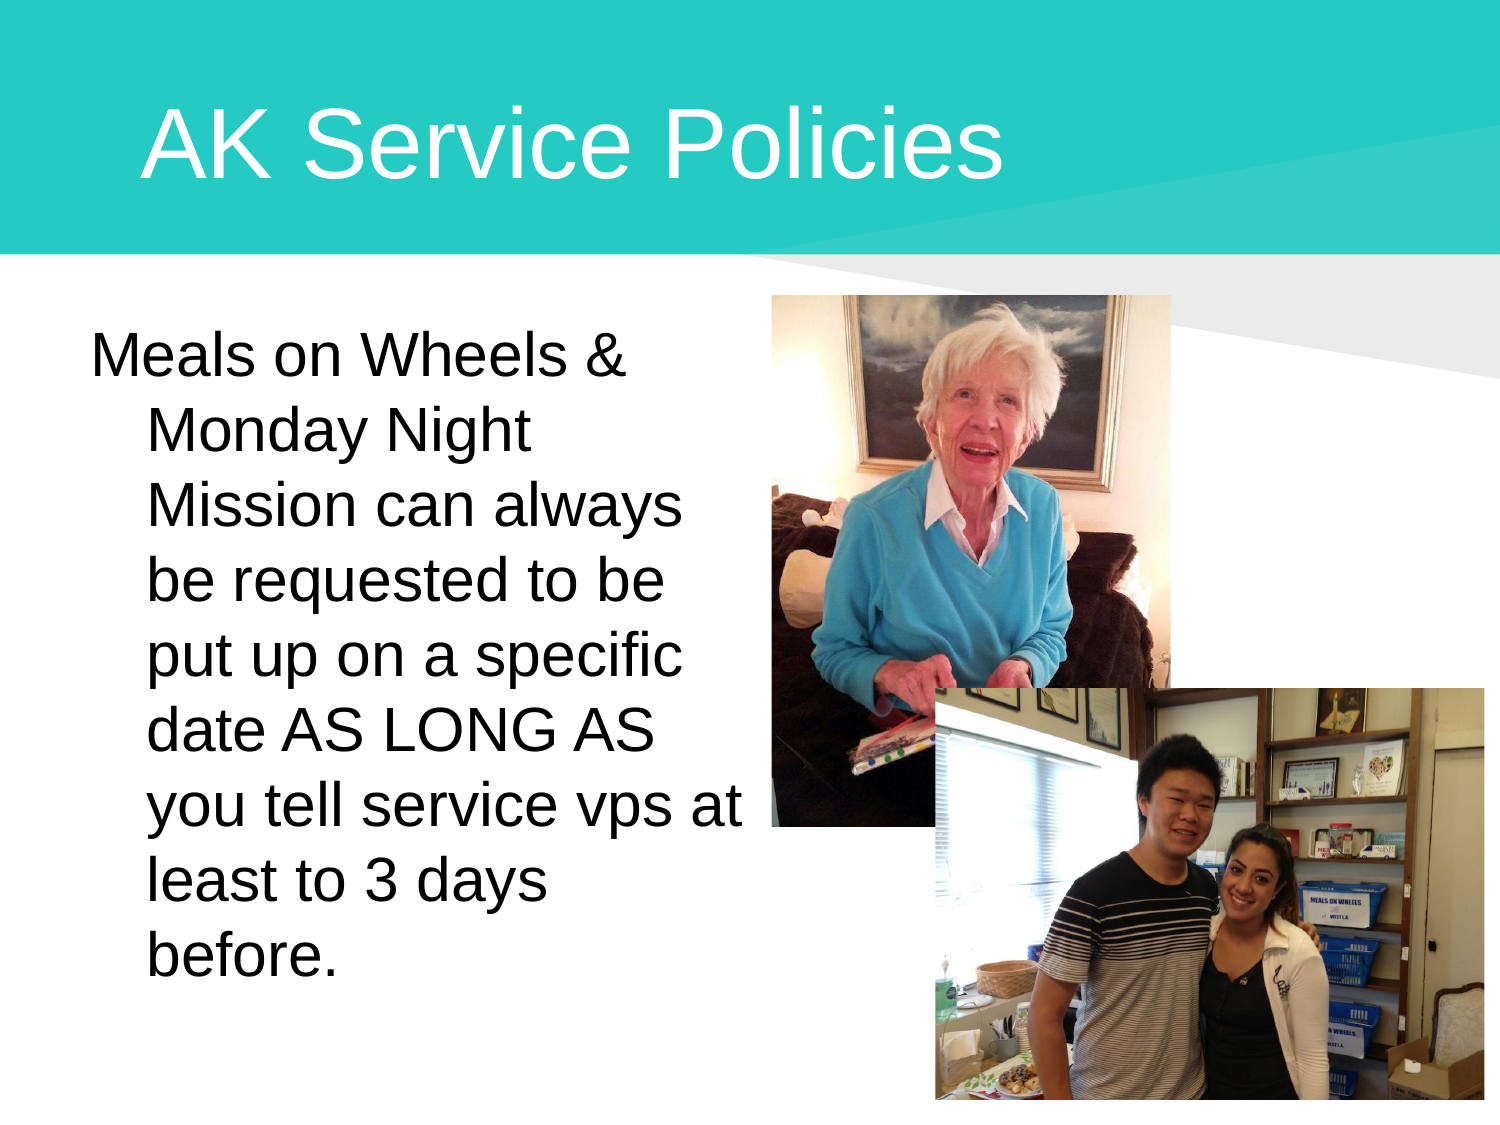

# AK Service Policies

Meals on Wheels & Monday Night Mission can always be requested to be put up on a specific date AS LONG AS you tell service vps at least to 3 days before.